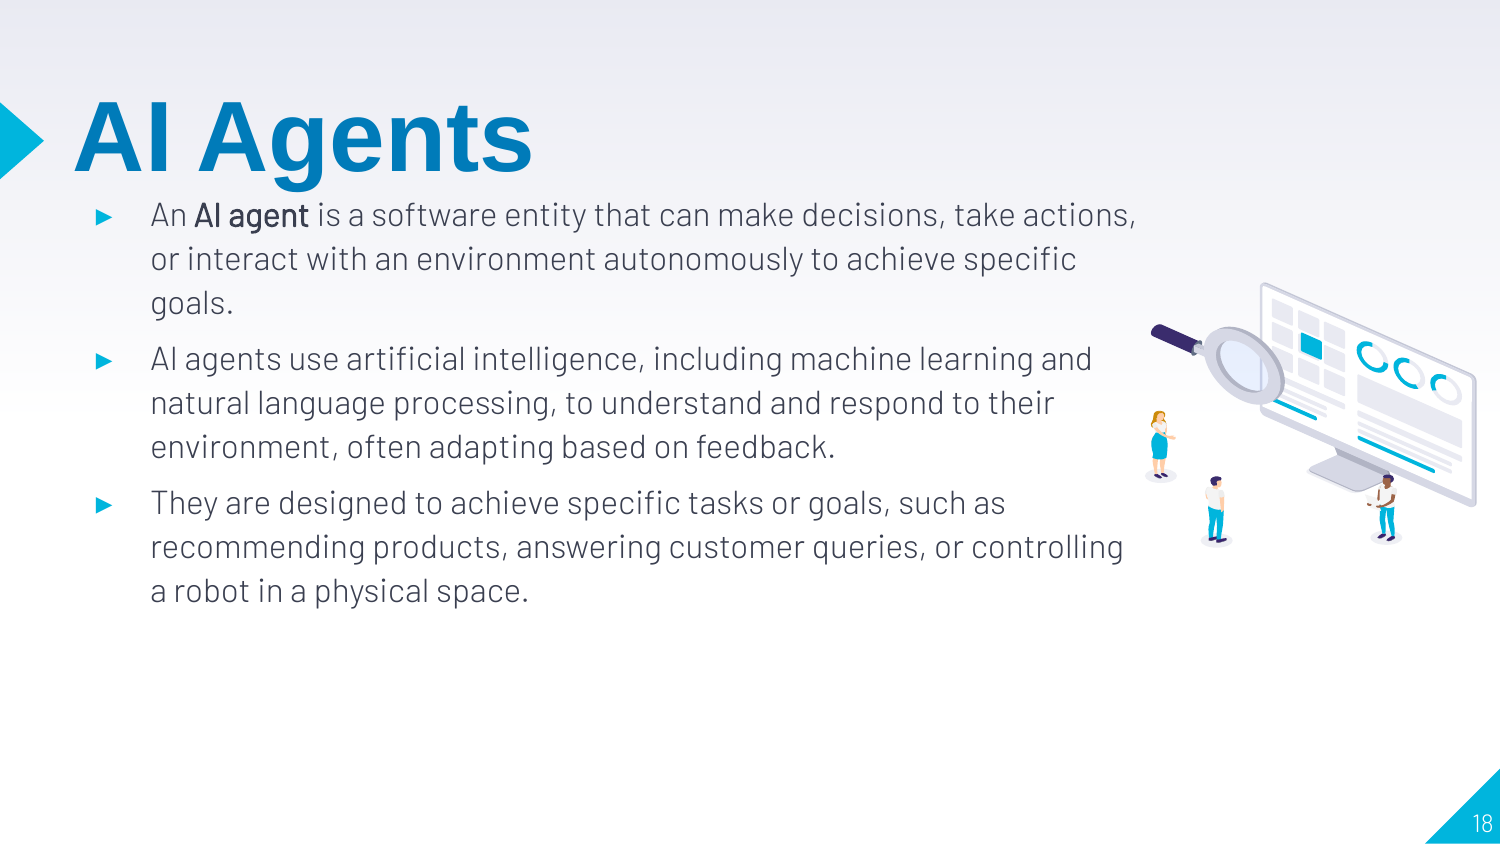

# AI Agents
An AI agent is a software entity that can make decisions, take actions, or interact with an environment autonomously to achieve specific goals.
AI agents use artificial intelligence, including machine learning and natural language processing, to understand and respond to their environment, often adapting based on feedback.
They are designed to achieve specific tasks or goals, such as recommending products, answering customer queries, or controlling a robot in a physical space.

18